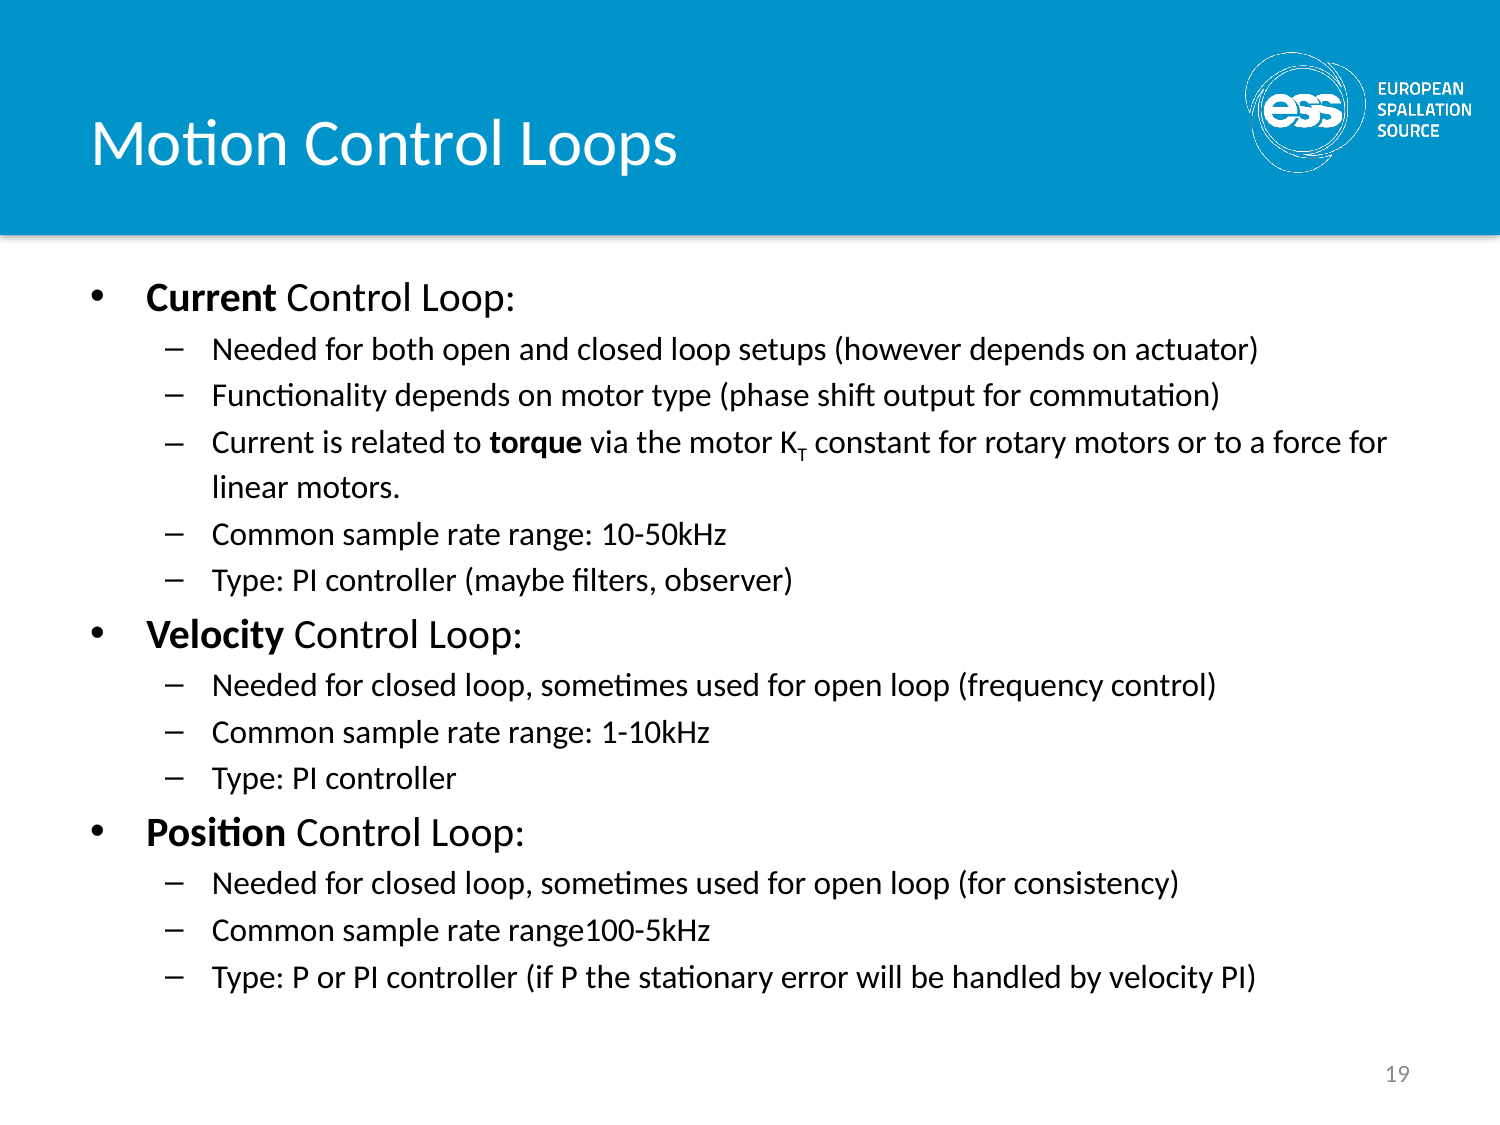

# Motion Control Loops
Current Control Loop:
Needed for both open and closed loop setups (however depends on actuator)
Functionality depends on motor type (phase shift output for commutation)
Current is related to torque via the motor KT constant for rotary motors or to a force for linear motors.
Common sample rate range: 10-50kHz
Type: PI controller (maybe filters, observer)
Velocity Control Loop:
Needed for closed loop, sometimes used for open loop (frequency control)
Common sample rate range: 1-10kHz
Type: PI controller
Position Control Loop:
Needed for closed loop, sometimes used for open loop (for consistency)
Common sample rate range100-5kHz
Type: P or PI controller (if P the stationary error will be handled by velocity PI)
19